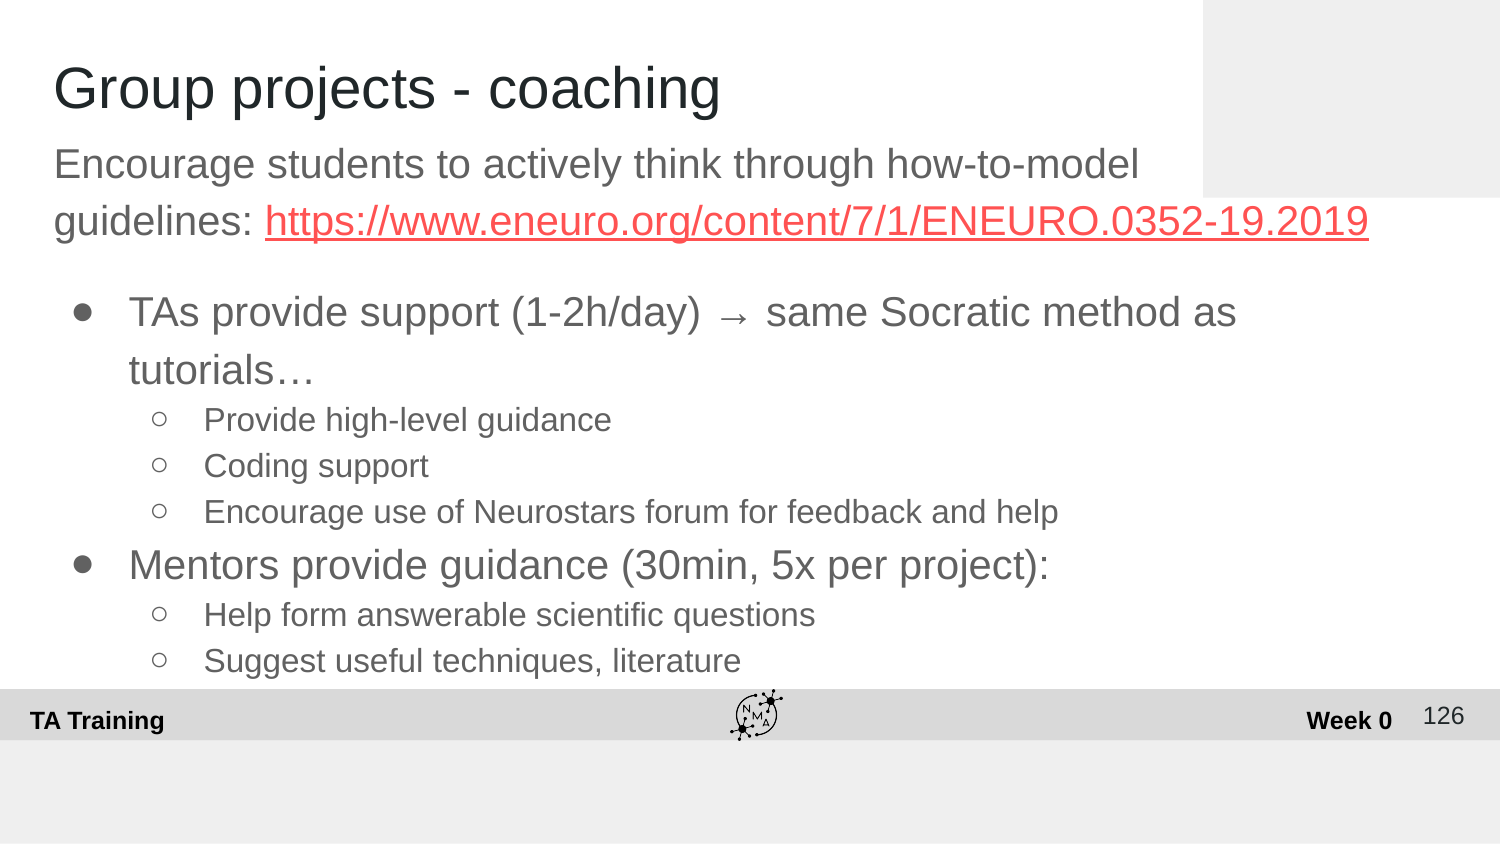

# Group projects - coaching
Encourage students to actively think through how-to-model
guidelines: https://www.eneuro.org/content/7/1/ENEURO.0352-19.2019
TAs provide support (1-2h/day) → same Socratic method as tutorials…
Provide high-level guidance
Coding support
Encourage use of Neurostars forum for feedback and help
Mentors provide guidance (30min, 5x per project):
Help form answerable scientific questions
Suggest useful techniques, literature
126